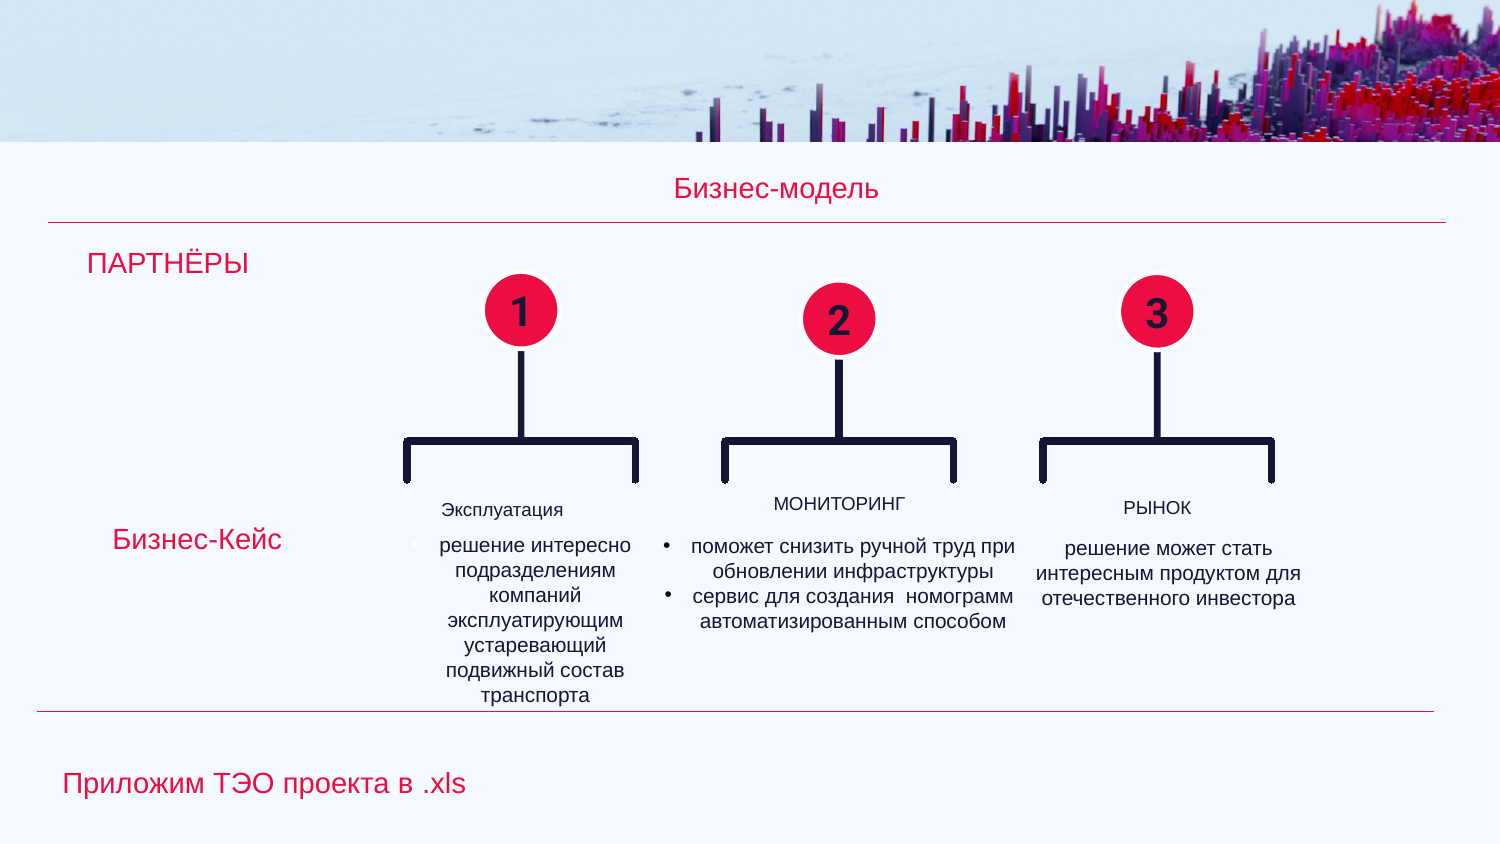

Бизнес-модель
ПАРТНЁРЫ
1
3
2

# МОНИТОРИНГ
РЫНОК
Эксплуатация
Бизнес-Кейс
решение интересно подразделениям компаний эксплуатирующим устаревающий подвижный состав транспорта
поможет снизить ручной труд при обновлении инфраструктуры
сервис для создания  номограмм автоматизированным способом
решение может стать интересным продуктом для отечественного инвестора
Приложим ТЭО проекта в .xls